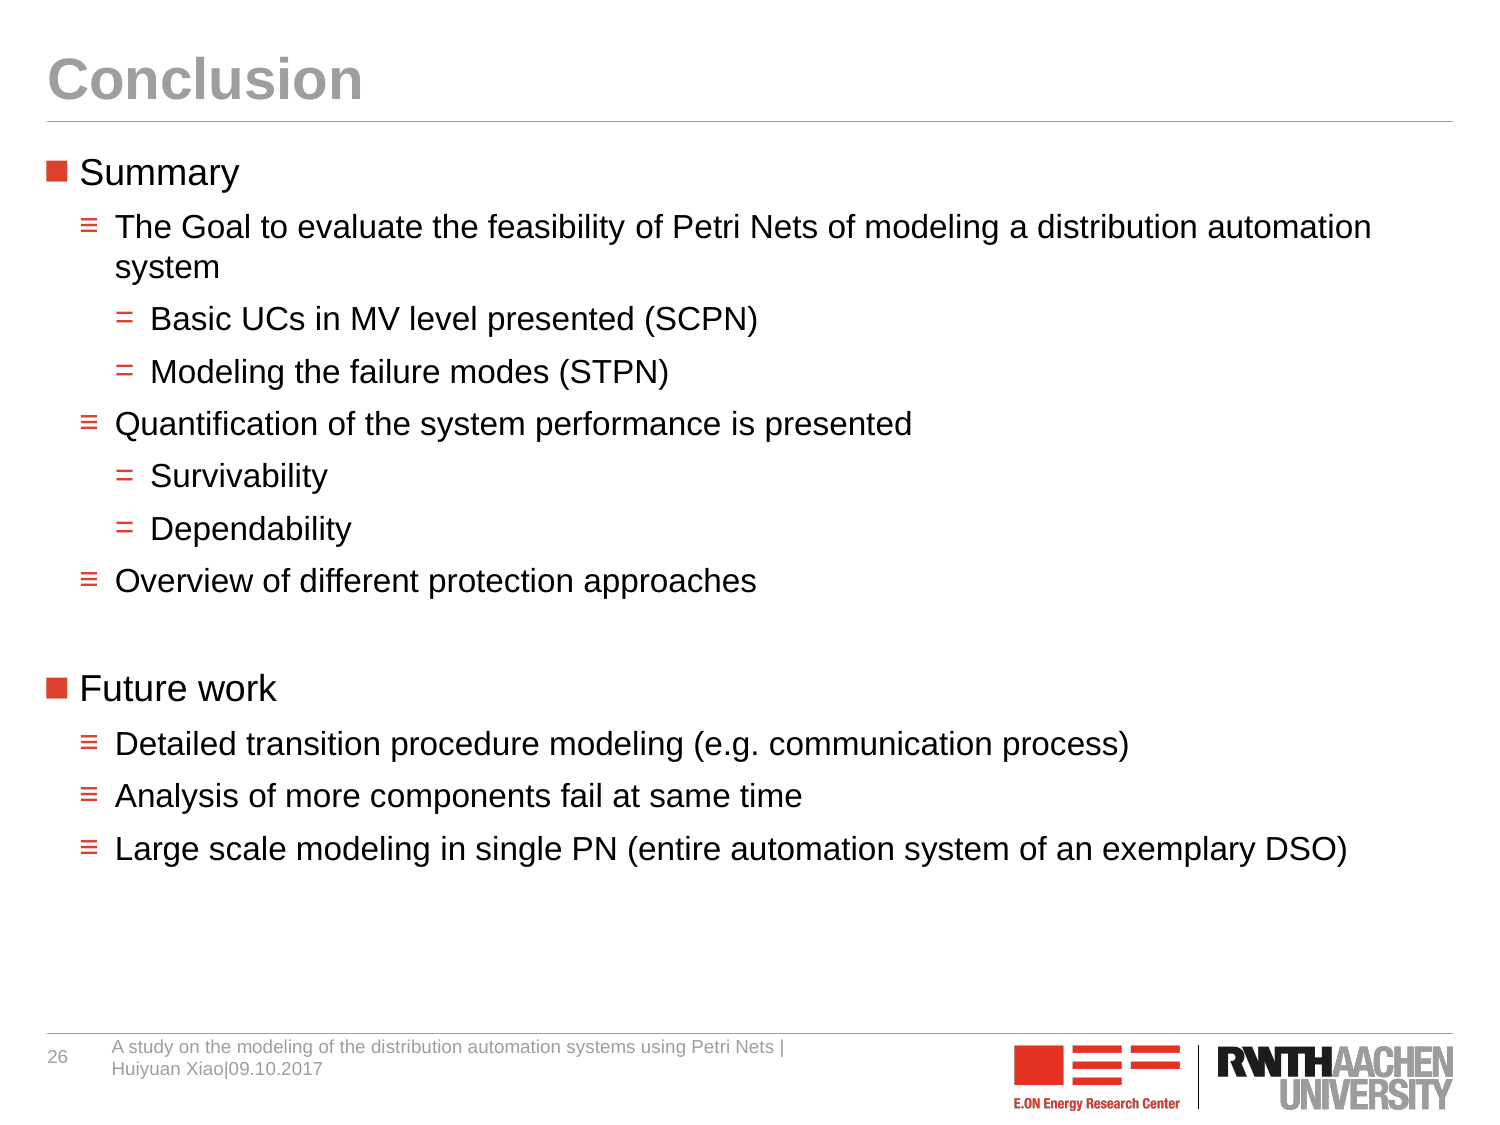

# Conclusion
Summary
The Goal to evaluate the feasibility of Petri Nets of modeling a distribution automation system
Basic UCs in MV level presented (SCPN)
Modeling the failure modes (STPN)
Quantification of the system performance is presented
Survivability
Dependability
Overview of different protection approaches

Future work
Detailed transition procedure modeling (e.g. communication process)
Analysis of more components fail at same time
Large scale modeling in single PN (entire automation system of an exemplary DSO)